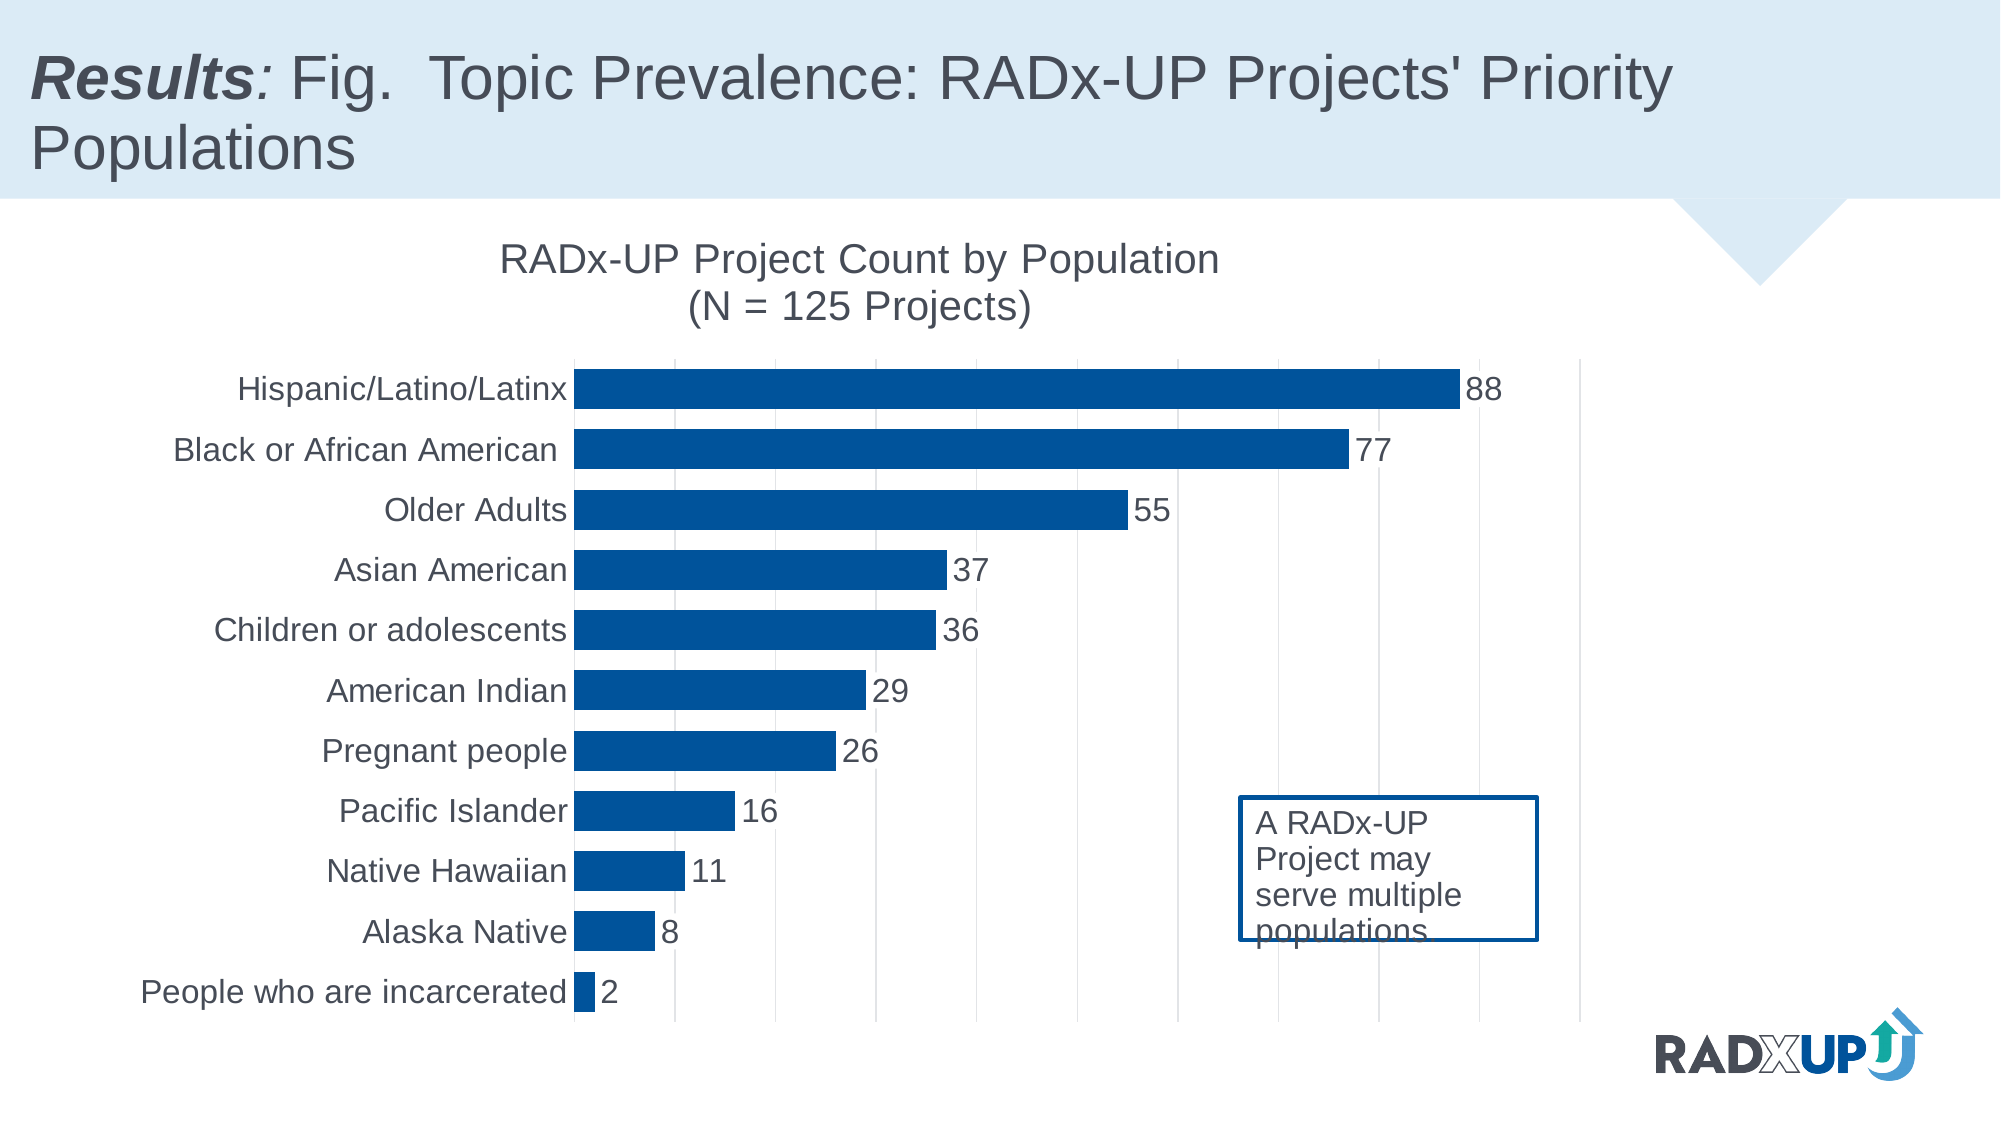

# Results: Fig.  Topic Prevalence: RADx-UP Projects' Priority Populations

### Chart: RADx-UP Project Count by Population
(N = 125 Projects)

| Category | Project Count |
|---|---|
| People who are incarcerated | 2.0 |
| Alaska Native | 8.0 |
| Native Hawaiian | 11.0 |
| Pacific Islander | 16.0 |
| Pregnant people | 26.0 |
| American Indian | 29.0 |
| Children or adolescents | 36.0 |
| Asian American | 37.0 |
| Older Adults | 55.0 |
| Black or African American  | 77.0 |
| Hispanic/Latino/Latinx | 88.0 |